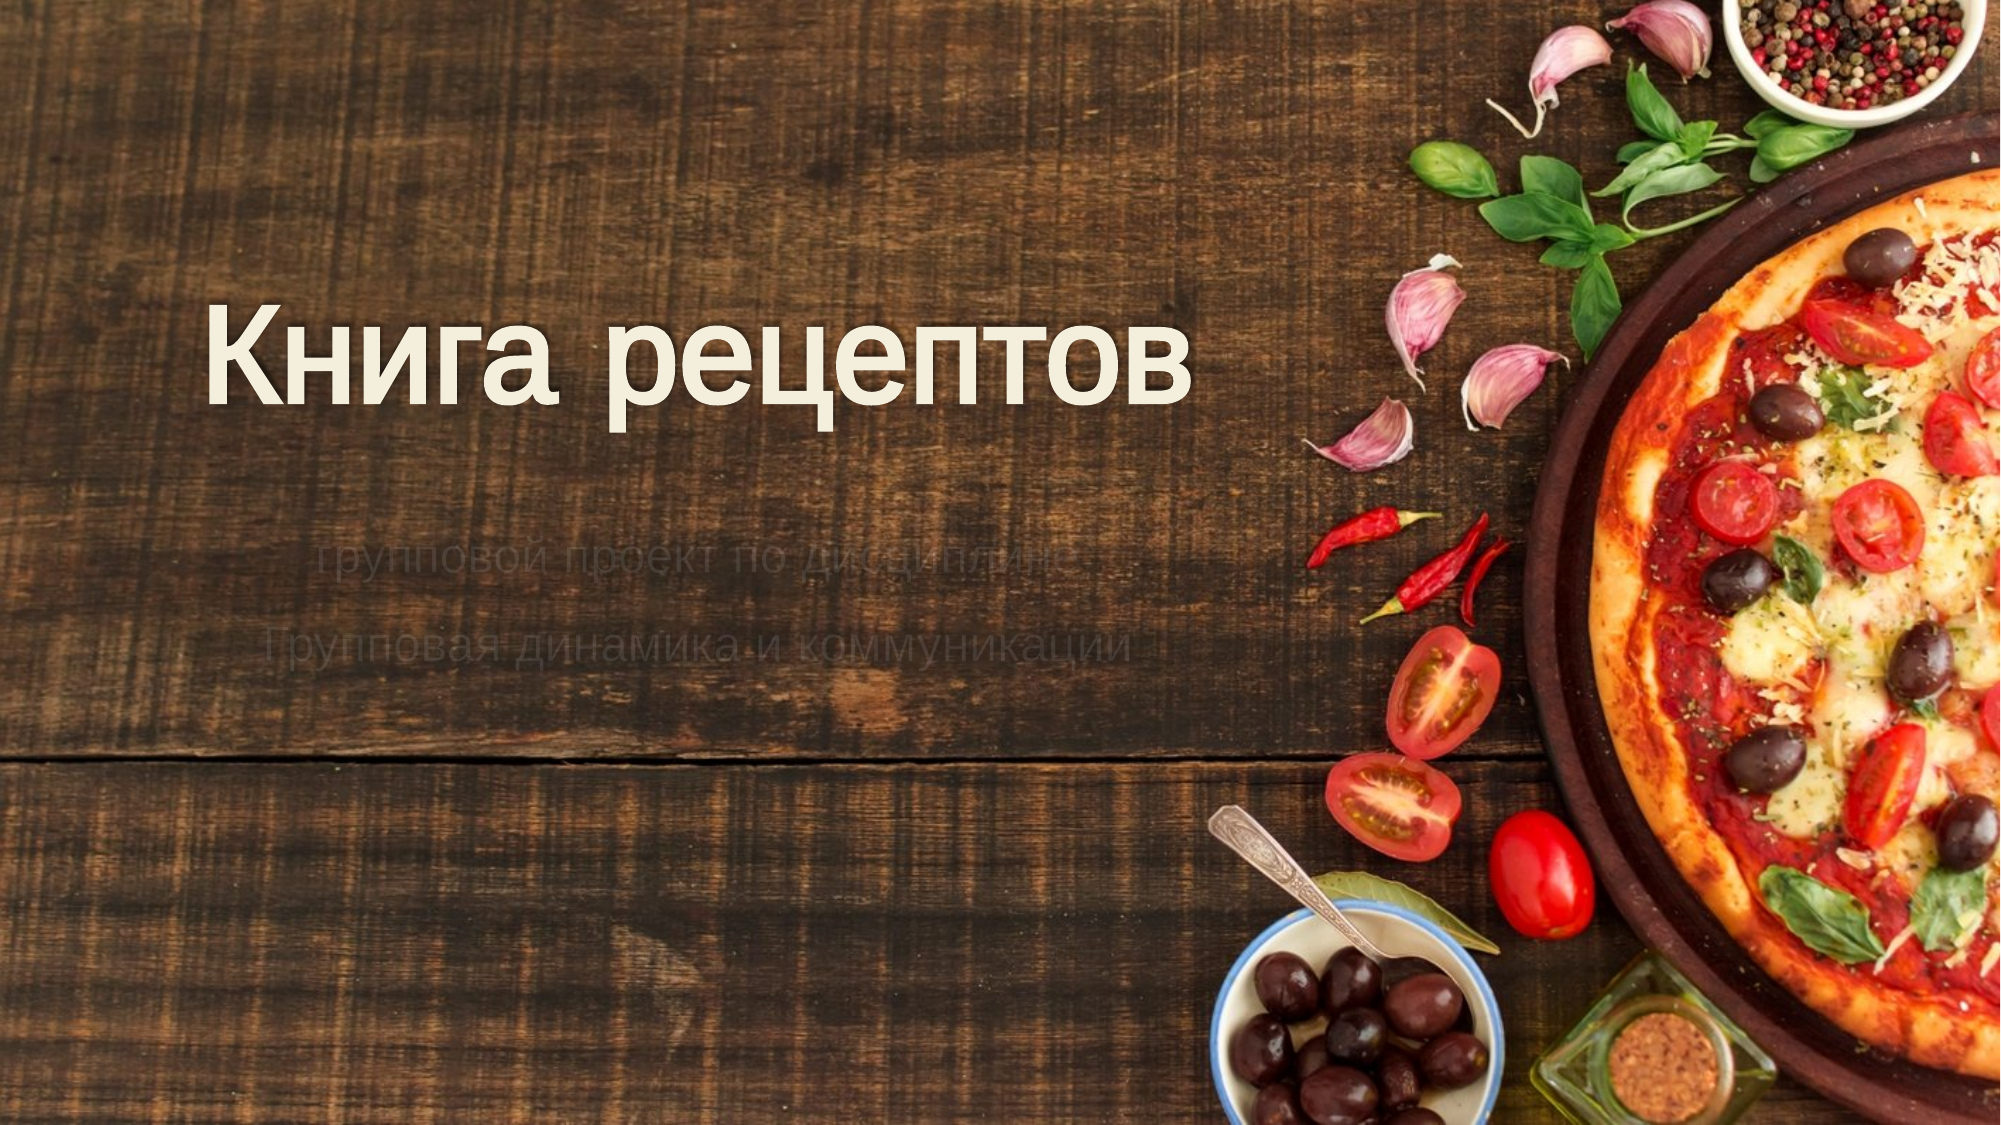

# Книга рецептов
групповой проект по дисциплине
Групповая динамика и коммуникации